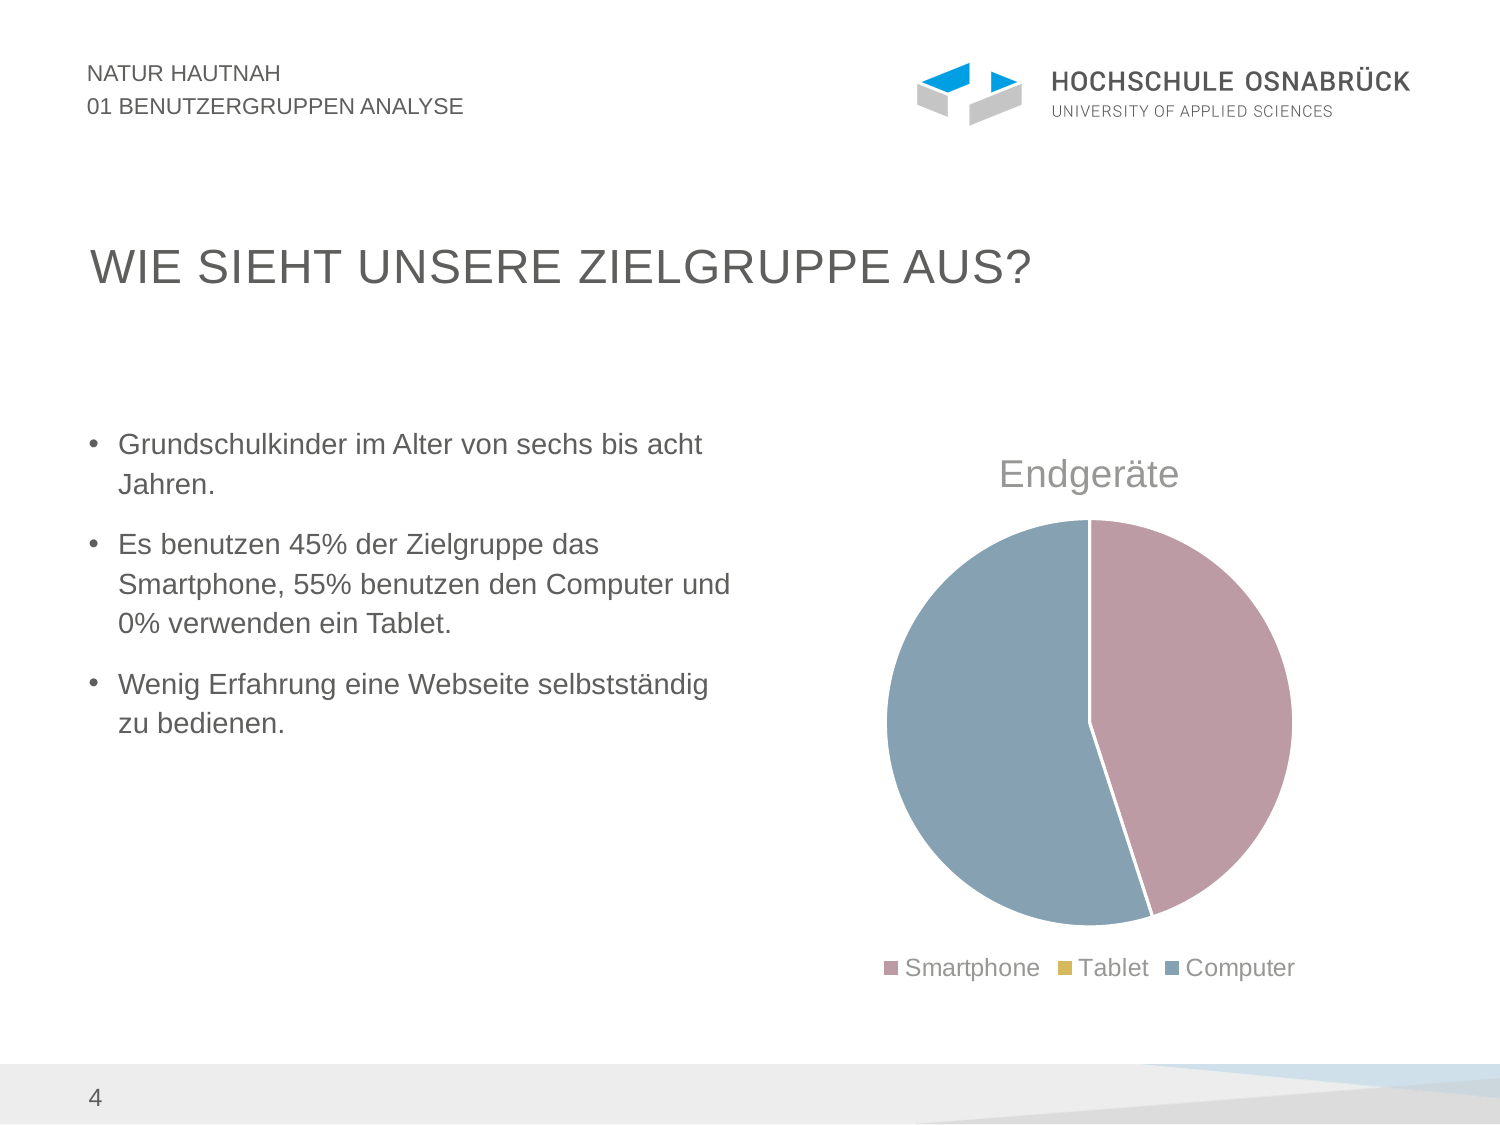

Natur hautnah
01 Benutzergruppen Analyse
# Wie sieht unsere Zielgruppe aus?

Grundschulkinder im Alter von sechs bis acht Jahren.
Es benutzen 45% der Zielgruppe das Smartphone, 55% benutzen den Computer und 0% verwenden ein Tablet.
Wenig Erfahrung eine Webseite selbstständig zu bedienen.

### Chart:

| Category | Endgeräte |
|---|---|
| Smartphone | 45.0 |
| Tablet | 0.0 |
| Computer | 55.0 |